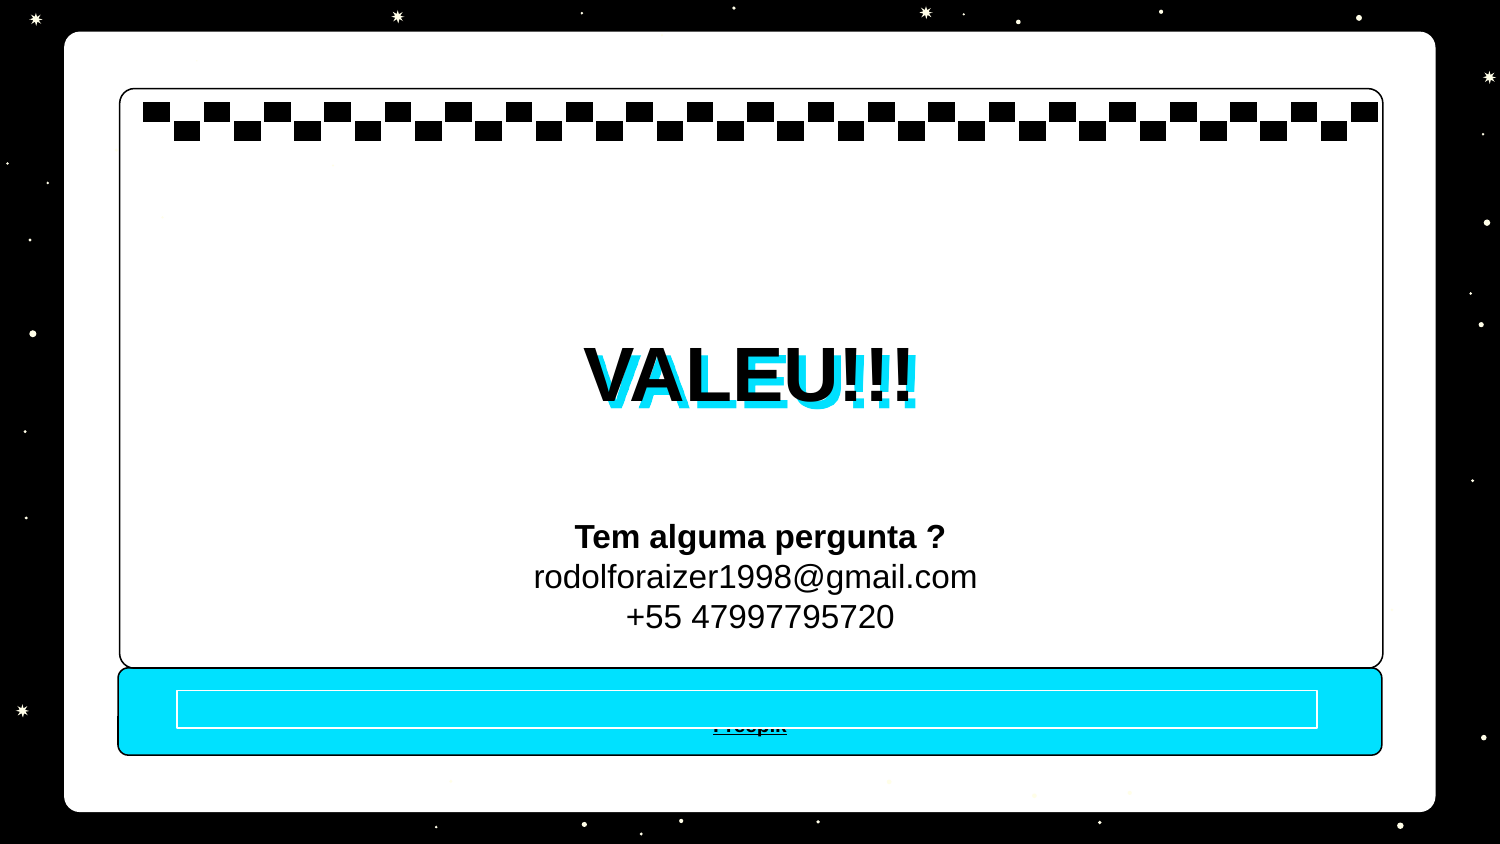

# VALEU!!!
Tem alguma pergunta ?
rodolforaizer1998@gmail.com
+55 47997795720